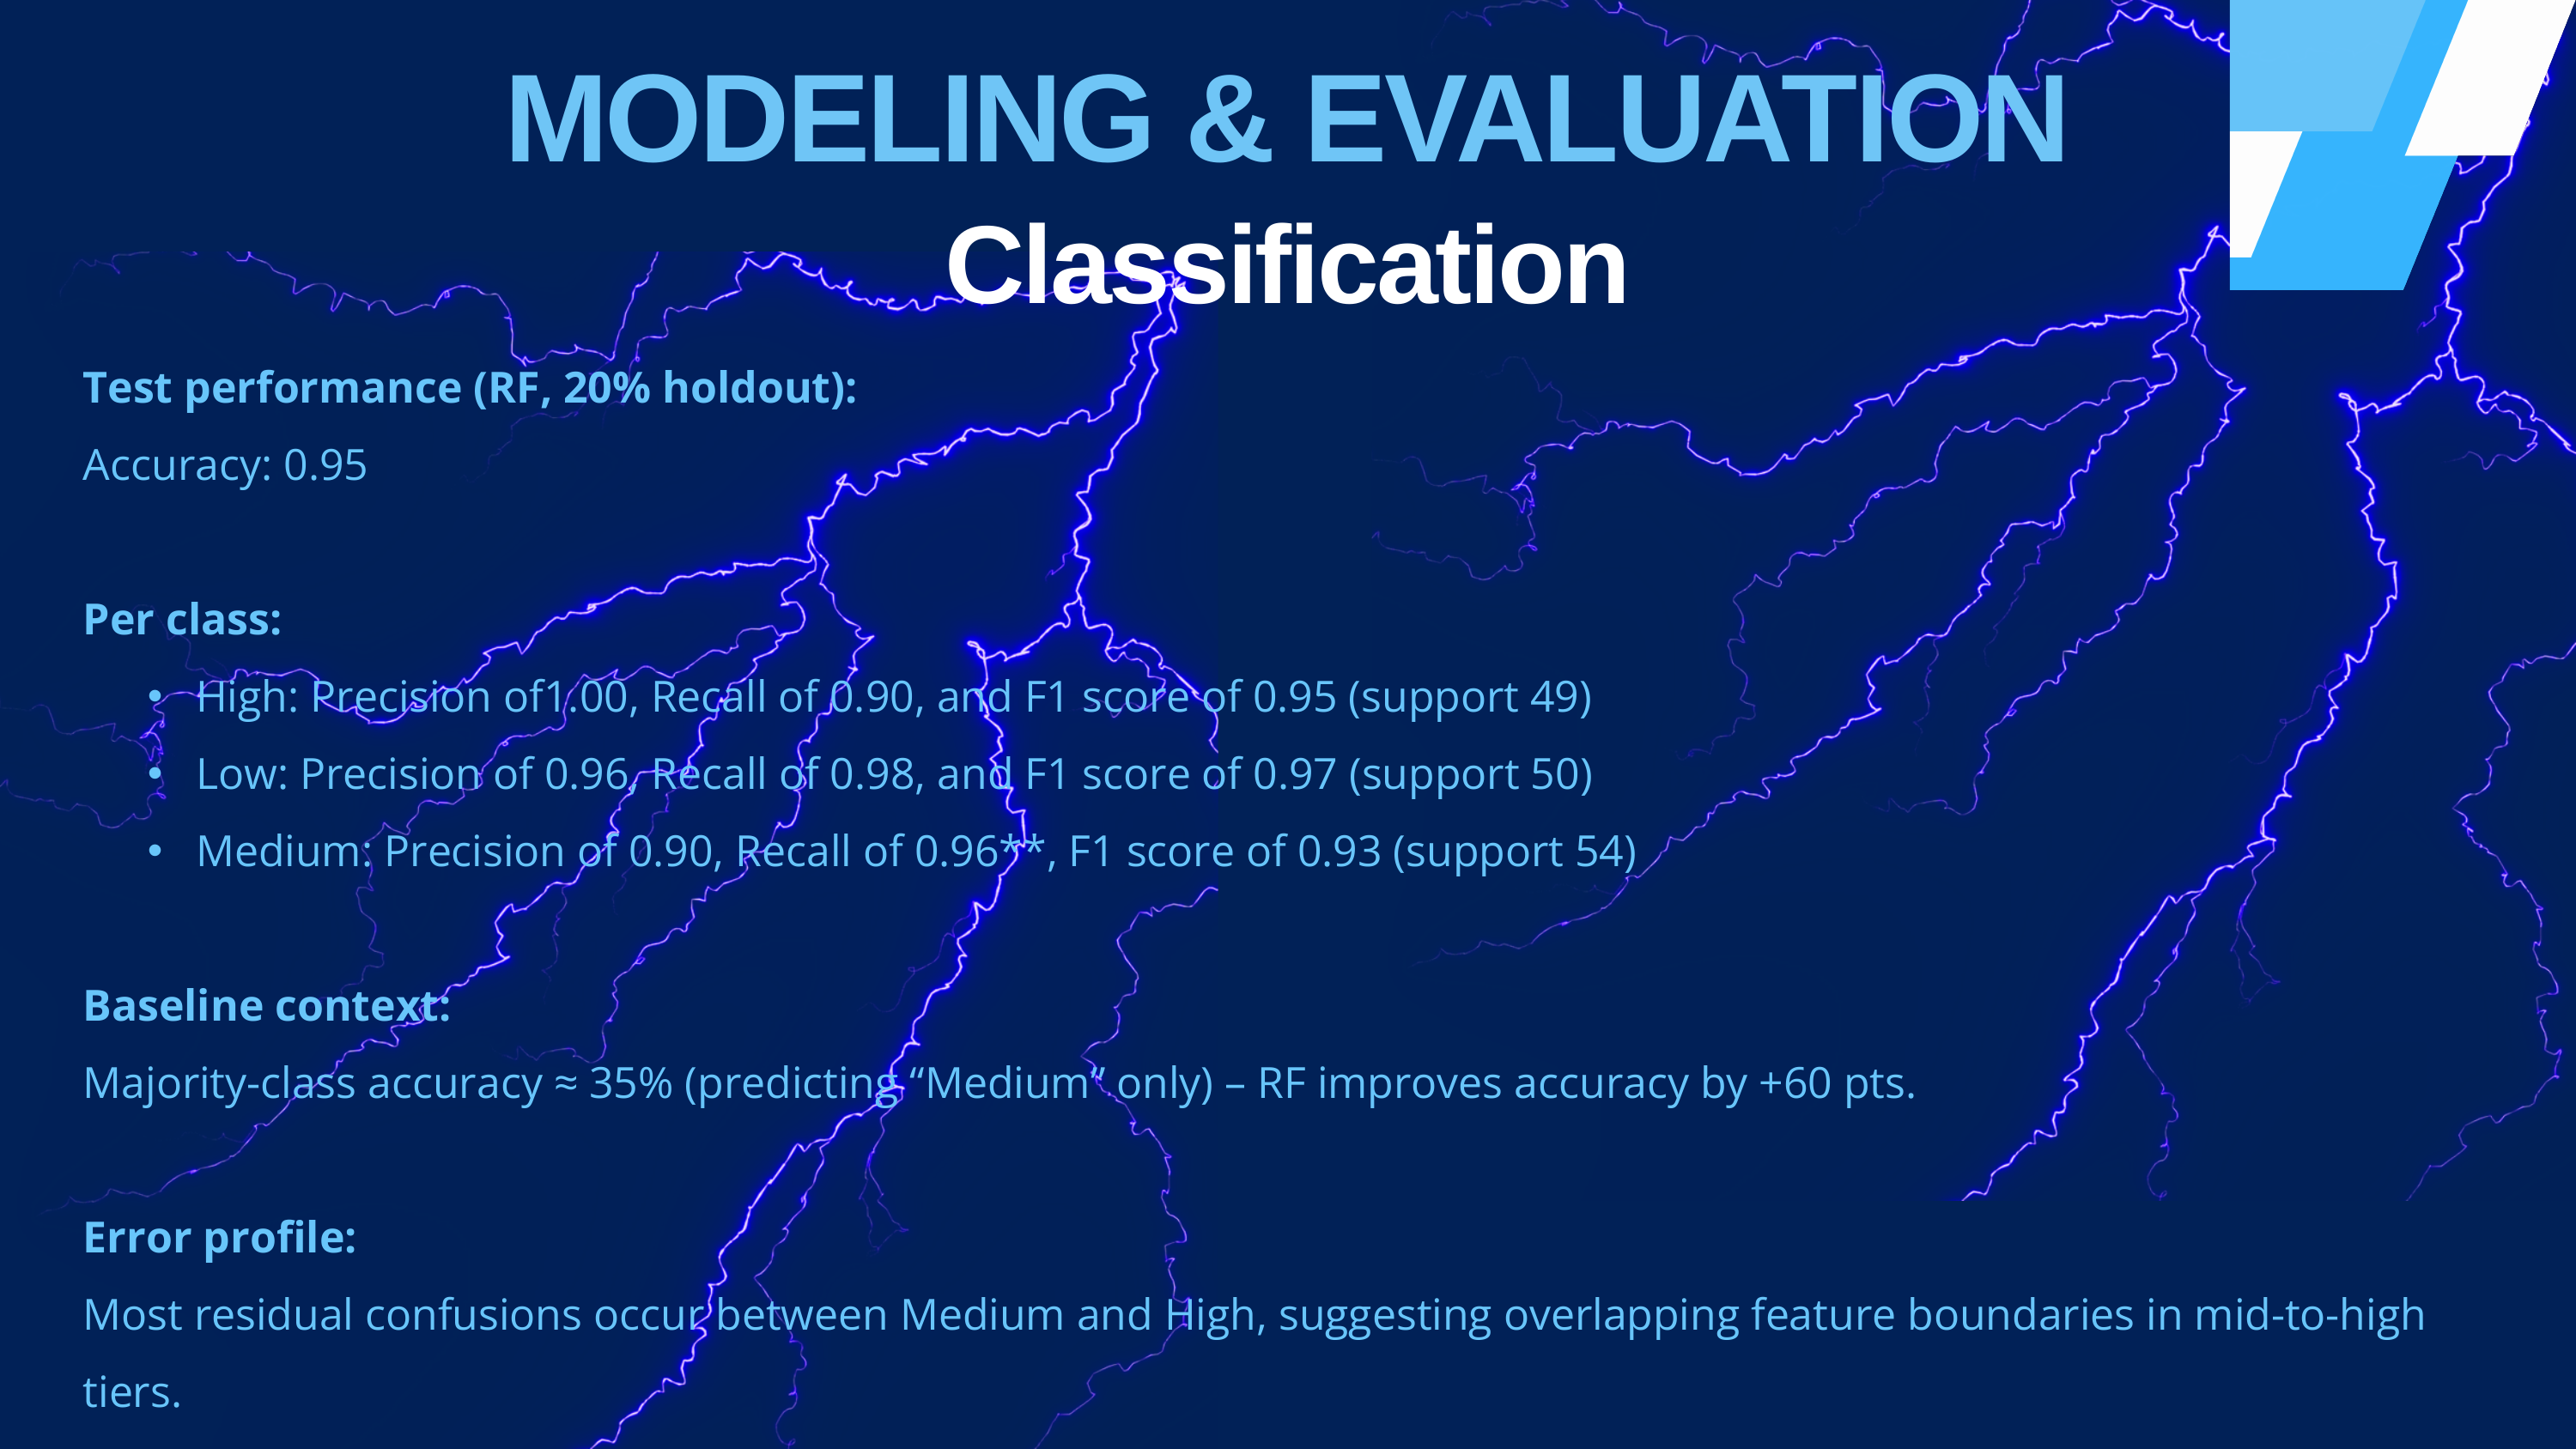

MODELING & EVALUATION
Classification

Test performance (RF, 20% holdout):
Accuracy: 0.95

Per class:
High: Precision of1.00, Recall of 0.90, and F1 score of 0.95 (support 49)
Low: Precision of 0.96, Recall of 0.98, and F1 score of 0.97 (support 50)
Medium: Precision of 0.90, Recall of 0.96**, F1 score of 0.93 (support 54)

Baseline context:
Majority-class accuracy ≈ 35% (predicting “Medium” only) – RF improves accuracy by +60 pts.

Error profile:
Most residual confusions occur between Medium and High, suggesting overlapping feature boundaries in mid-to-high tiers.